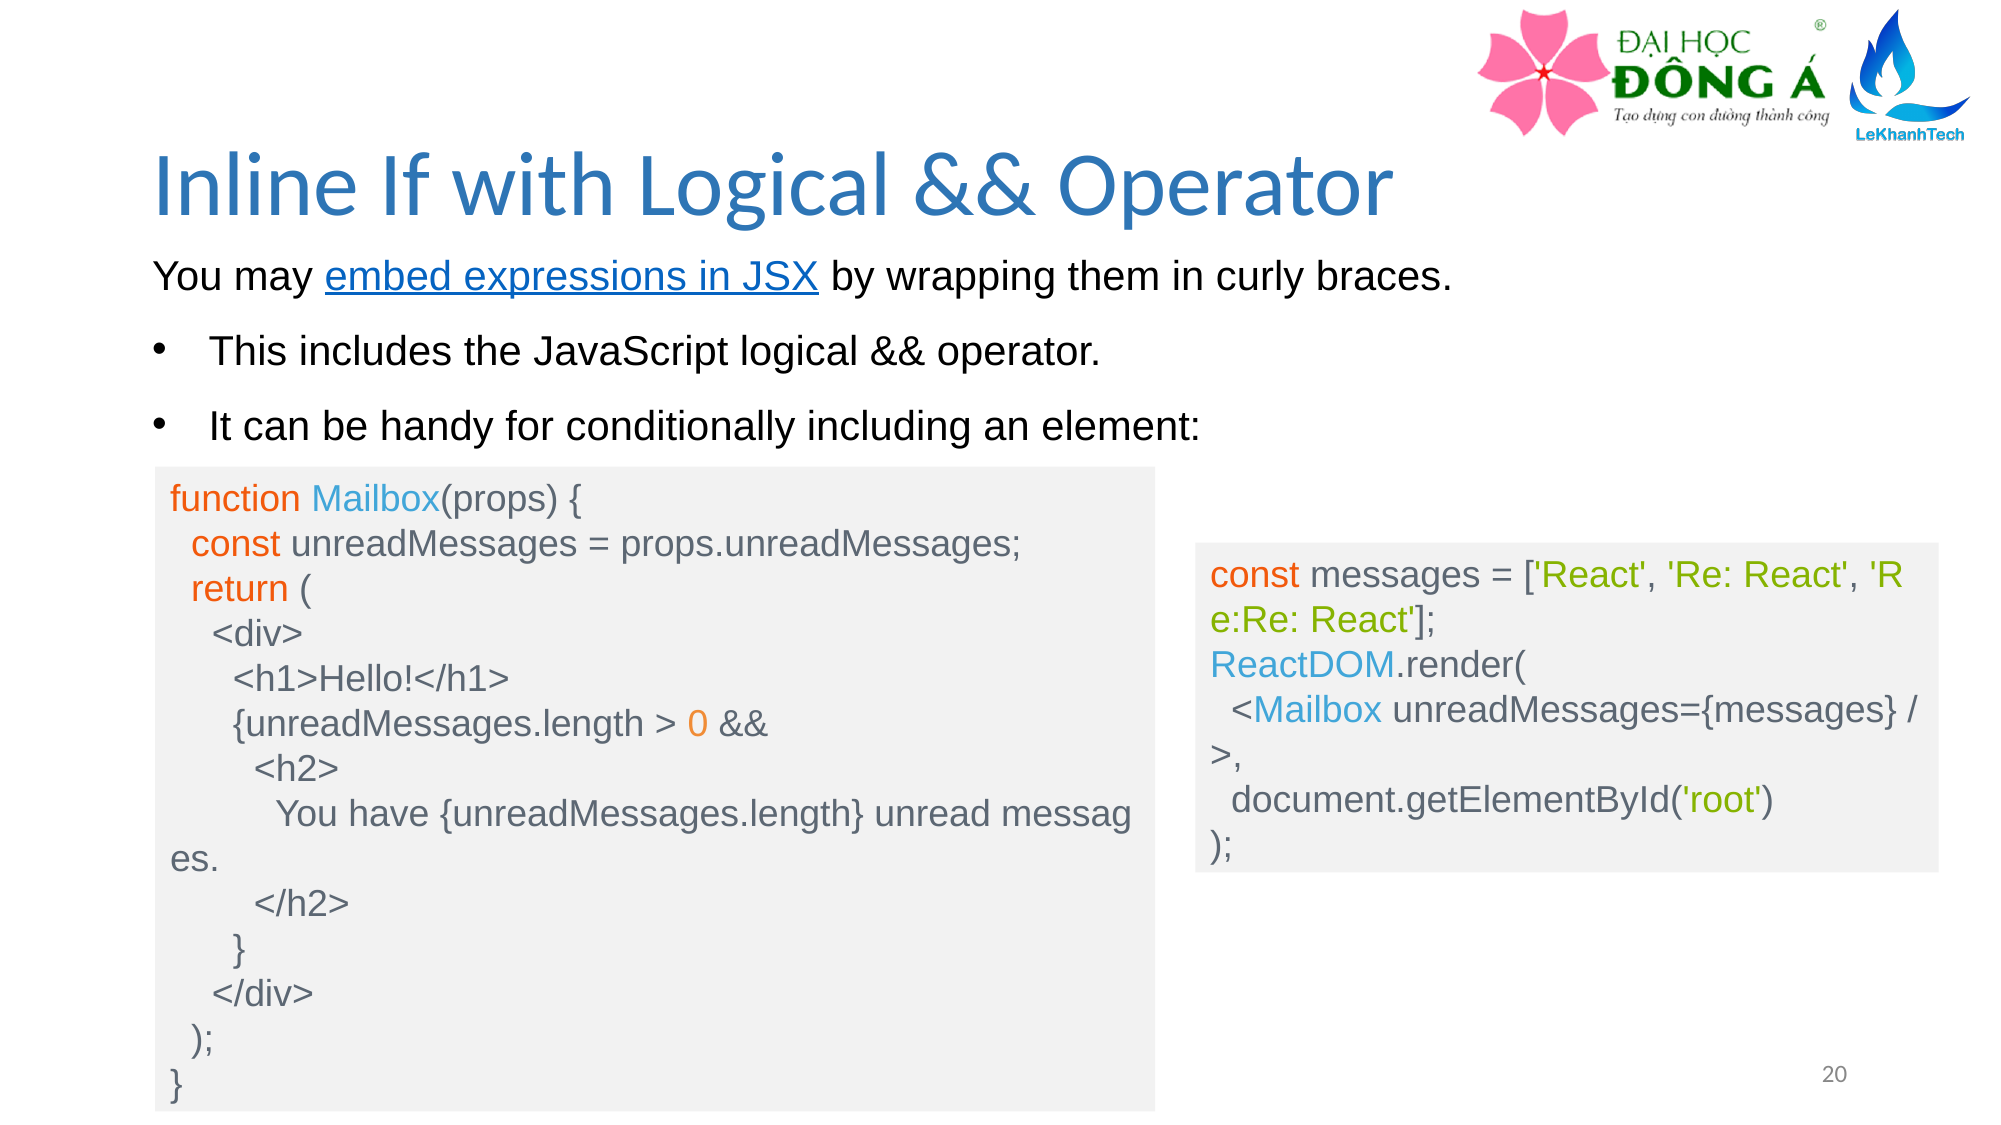

# Inline If with Logical && Operator
You may embed expressions in JSX by wrapping them in curly braces.
This includes the JavaScript logical && operator.
It can be handy for conditionally including an element:
function Mailbox(props) {
  const unreadMessages = props.unreadMessages;
  return (
    <div>
      <h1>Hello!</h1>
      {unreadMessages.length > 0 &&
        <h2>
          You have {unreadMessages.length} unread messages.
        </h2>
      }
    </div>
  );
}
const messages = ['React', 'Re: React', 'Re:Re: React'];
ReactDOM.render(
  <Mailbox unreadMessages={messages} />,
  document.getElementById('root')
);
20